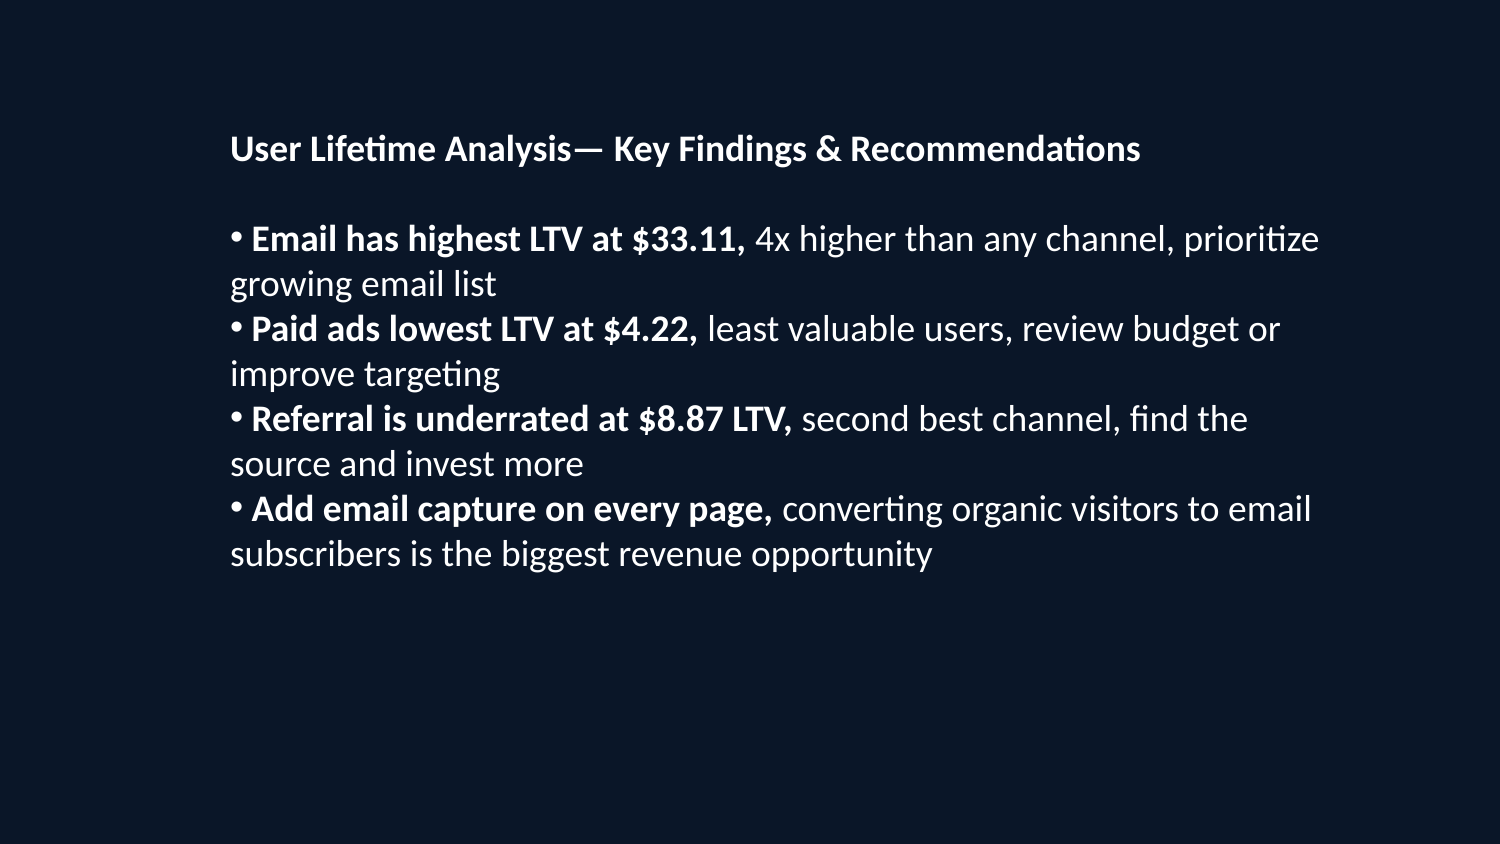

User Lifetime Analysis— Key Findings & Recommendations

 Email has highest LTV at $33.11, 4x higher than any channel, prioritize growing email list
 Paid ads lowest LTV at $4.22, least valuable users, review budget or improve targeting
 Referral is underrated at $8.87 LTV, second best channel, find the source and invest more
 Add email capture on every page, converting organic visitors to email subscribers is the biggest revenue opportunity